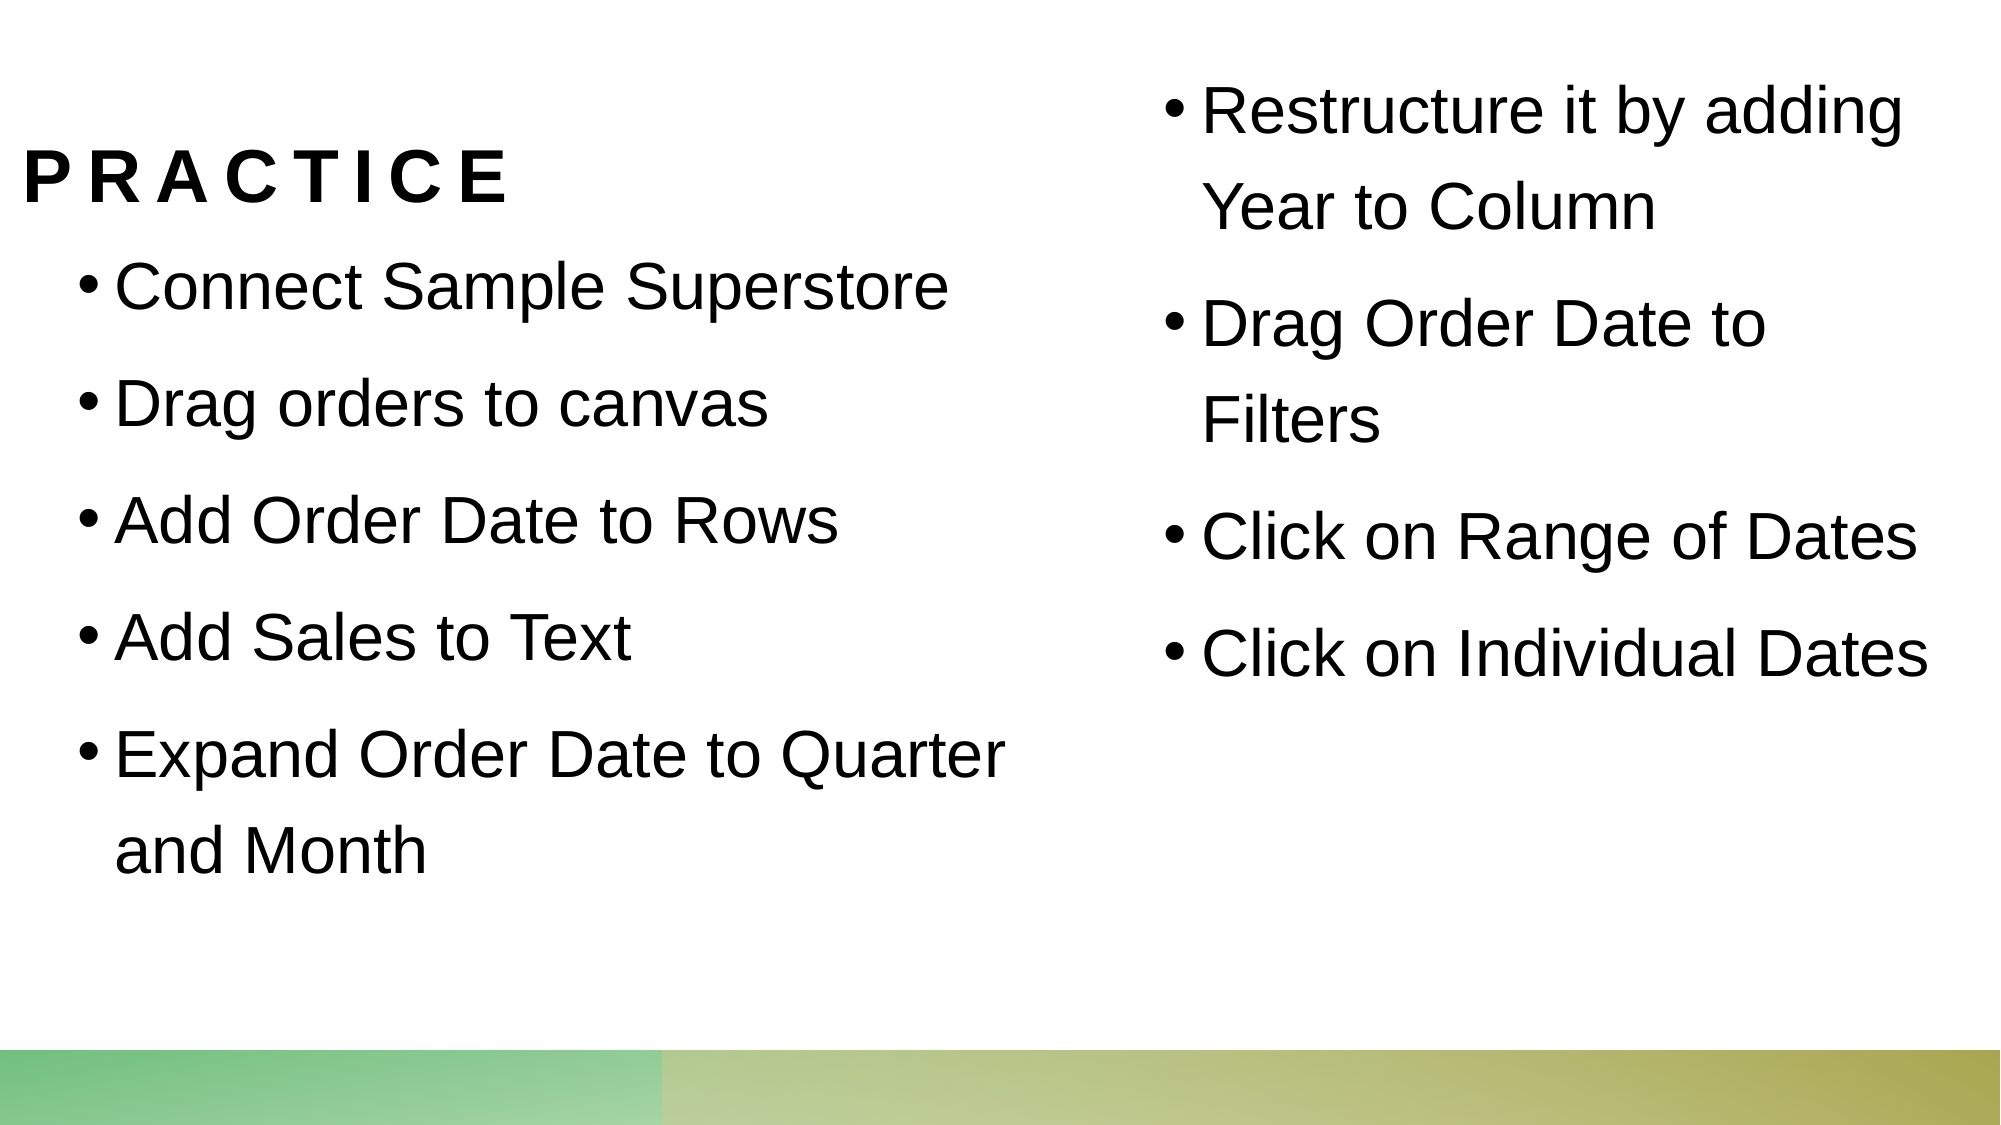

# practice
Restructure it by adding Year to Column
Drag Order Date to Filters
Click on Range of Dates
Click on Individual Dates
Connect Sample Superstore
Drag orders to canvas
Add Order Date to Rows
Add Sales to Text
Expand Order Date to Quarter and Month